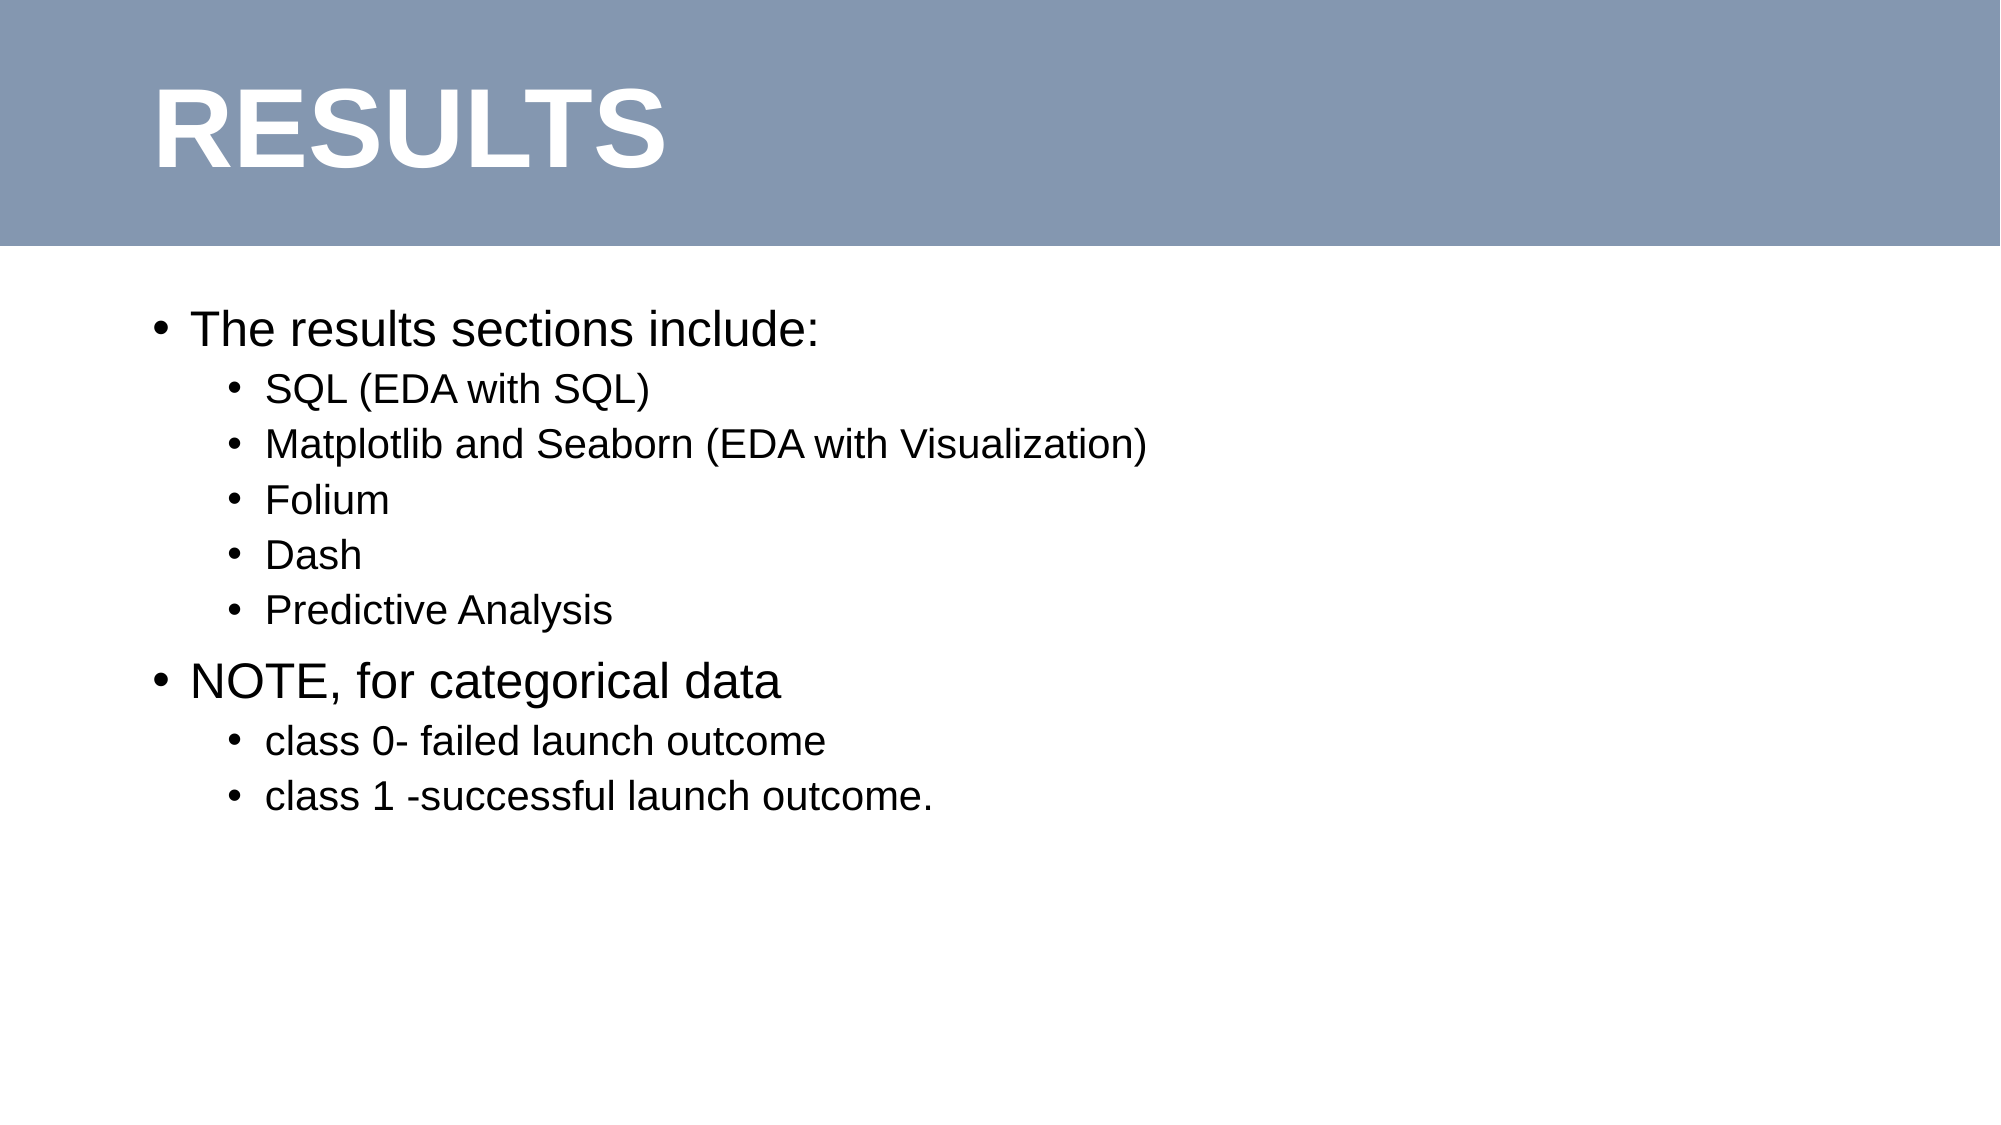

# Outline
RESULTS
The results sections include:
SQL (EDA with SQL)
Matplotlib and Seaborn (EDA with Visualization)
Folium
Dash
Predictive Analysis
NOTE, for categorical data
class 0- failed launch outcome
class 1 -successful launch outcome.